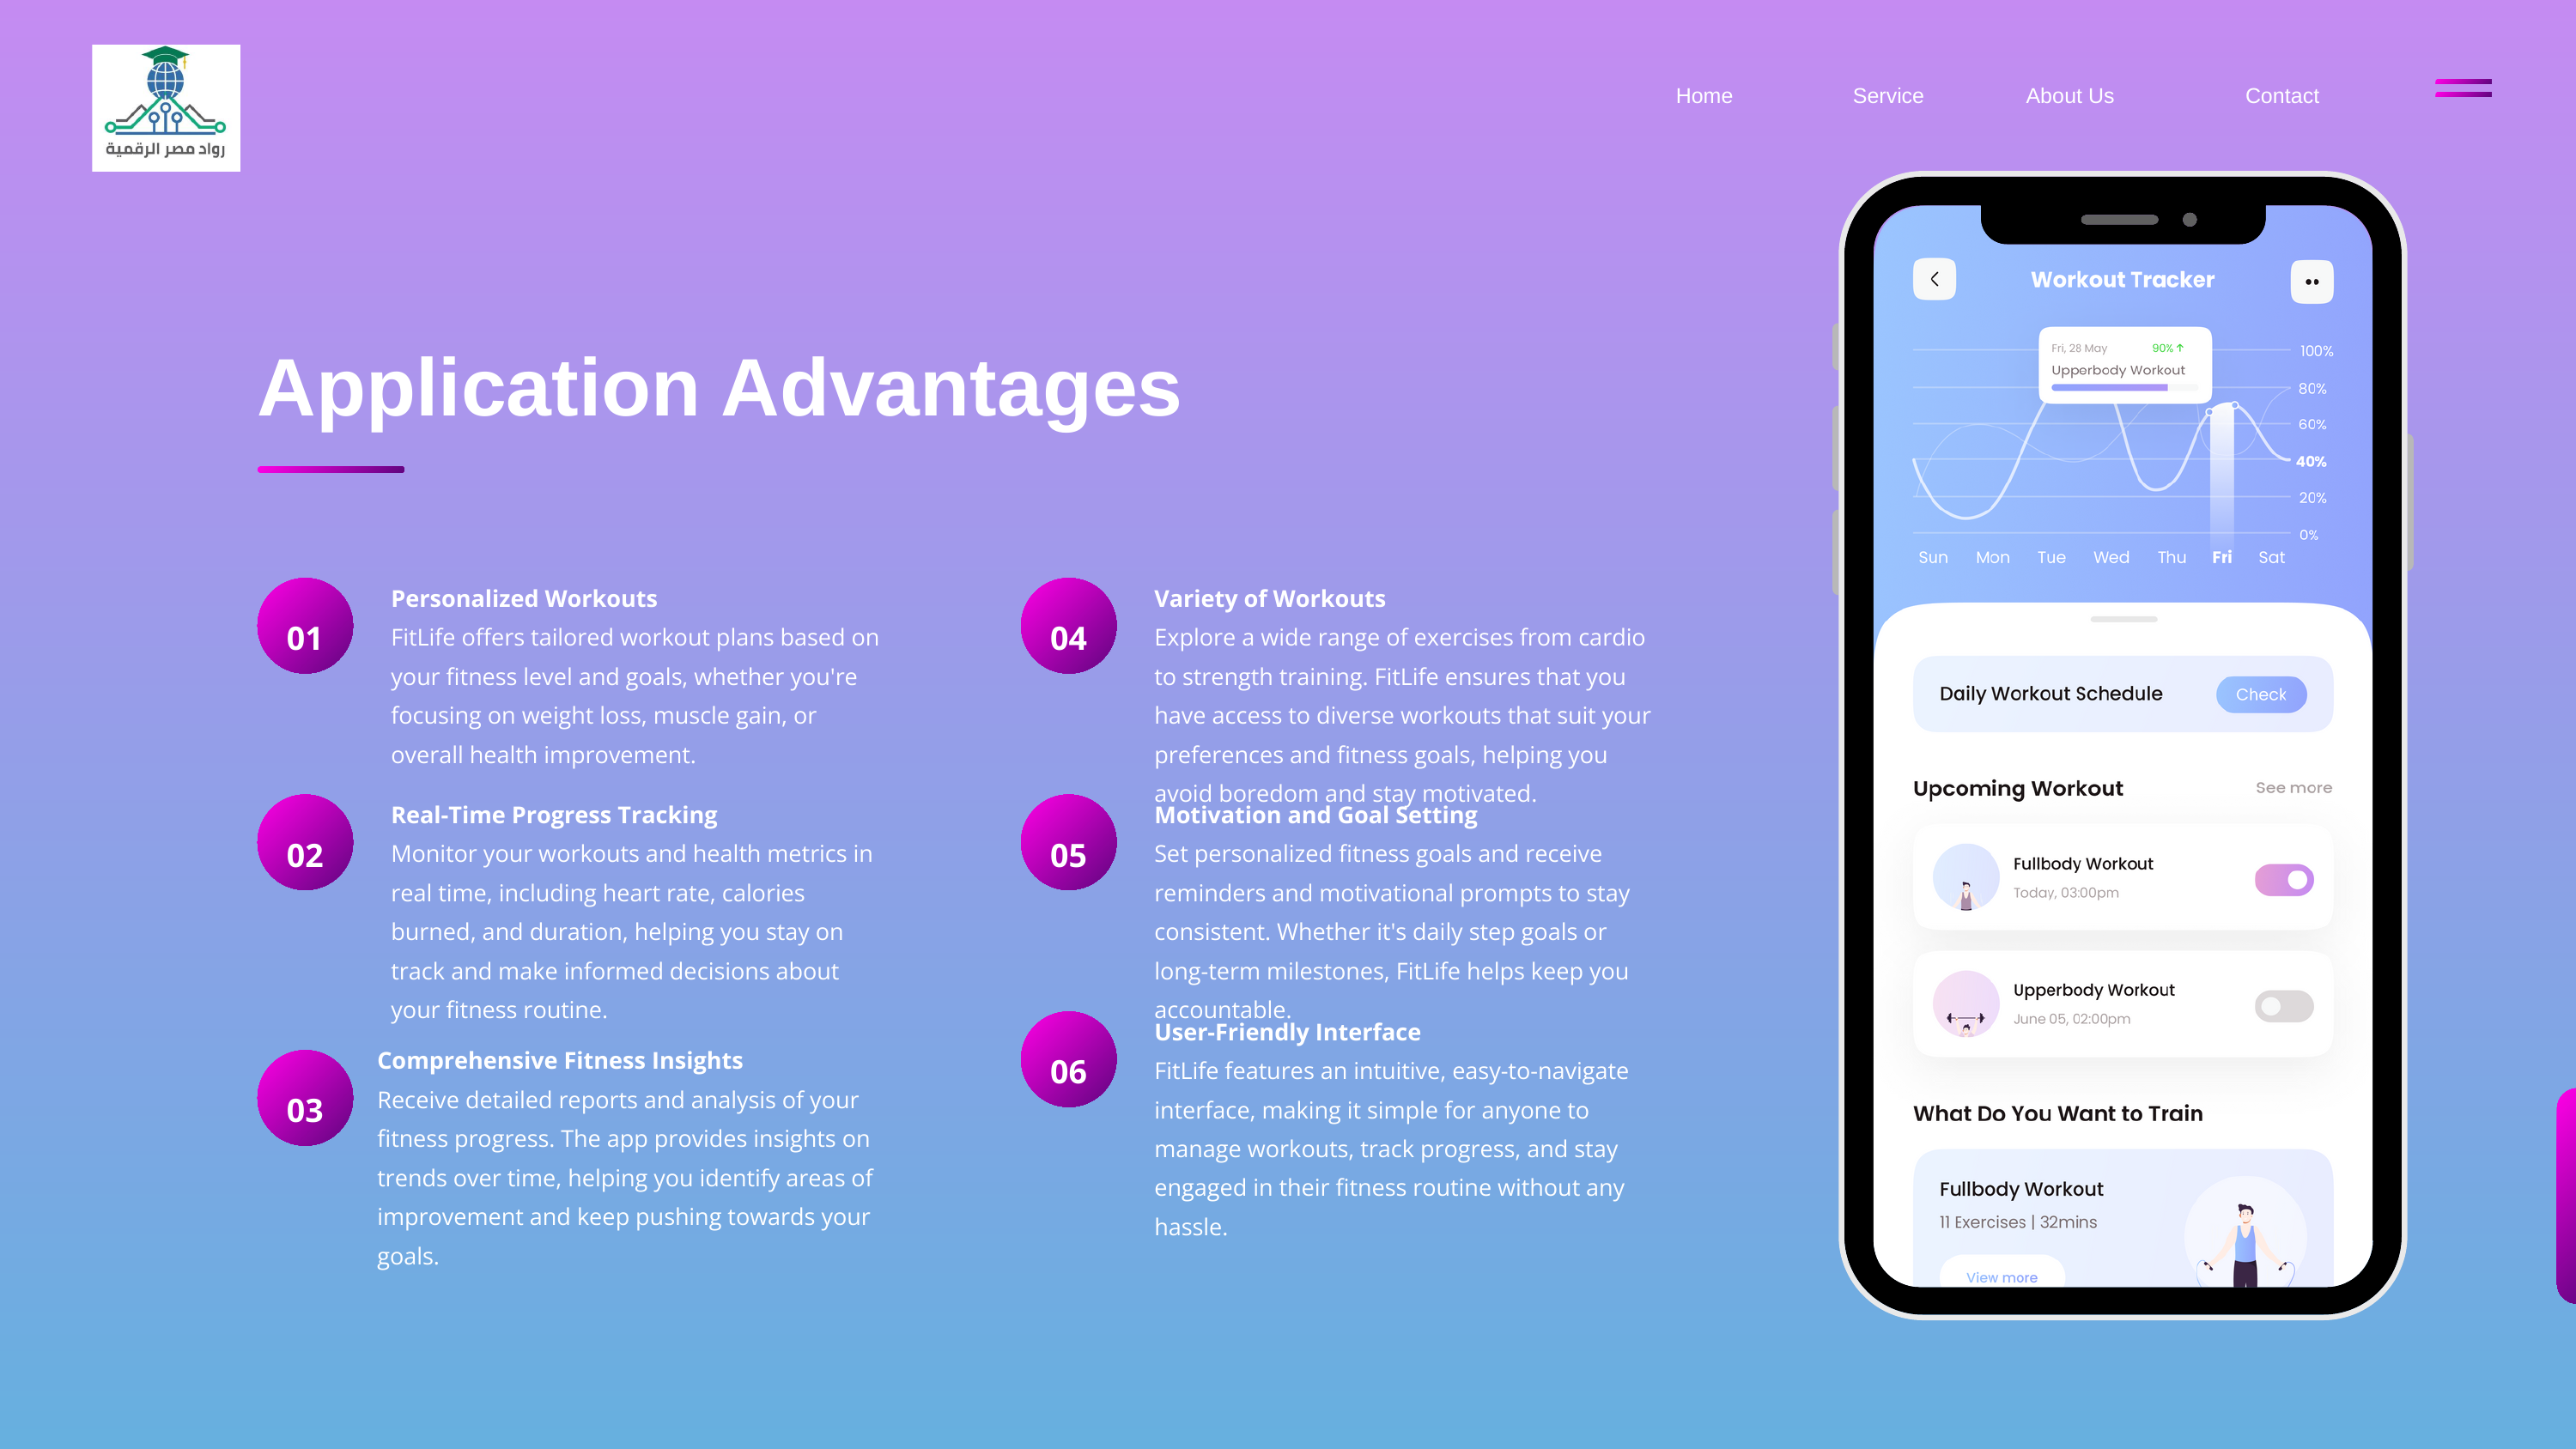

Home
Service
About Us
Contact

Application Advantages

Personalized Workouts
FitLife offers tailored workout plans based on your fitness level and goals, whether you're focusing on weight loss, muscle gain, or overall health improvement.

Variety of Workouts
Explore a wide range of exercises from cardio to strength training. FitLife ensures that you have access to diverse workouts that suit your preferences and fitness goals, helping you avoid boredom and stay motivated.

01
04
Real-Time Progress Tracking
Monitor your workouts and health metrics in real time, including heart rate, calories burned, and duration, helping you stay on track and make informed decisions about your fitness routine.

Motivation and Goal Setting
Set personalized fitness goals and receive reminders and motivational prompts to stay consistent. Whether it's daily step goals or long-term milestones, FitLife helps keep you accountable.

02
05
User-Friendly Interface
FitLife features an intuitive, easy-to-navigate interface, making it simple for anyone to manage workouts, track progress, and stay engaged in their fitness routine without any hassle.

Comprehensive Fitness Insights
Receive detailed reports and analysis of your fitness progress. The app provides insights on trends over time, helping you identify areas of improvement and keep pushing towards your goals.

06

03